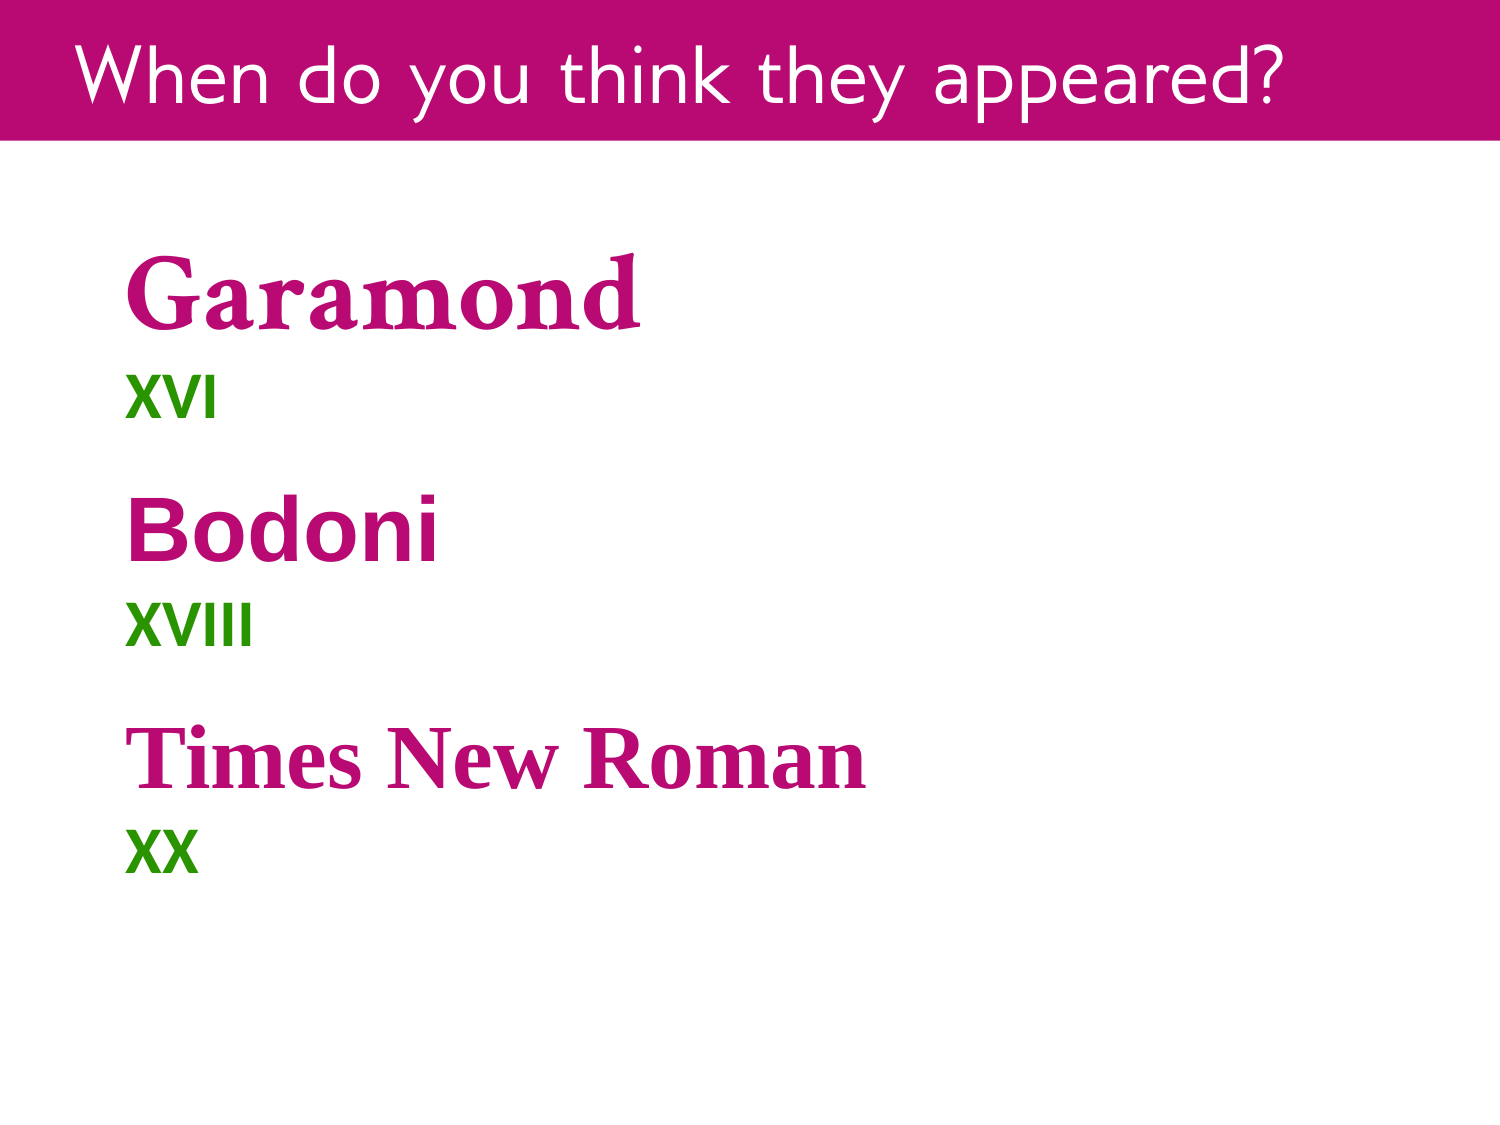

# When do you think they appeared?
Garamond
XVI
Bodoni
XVIII
Times New Roman
XX